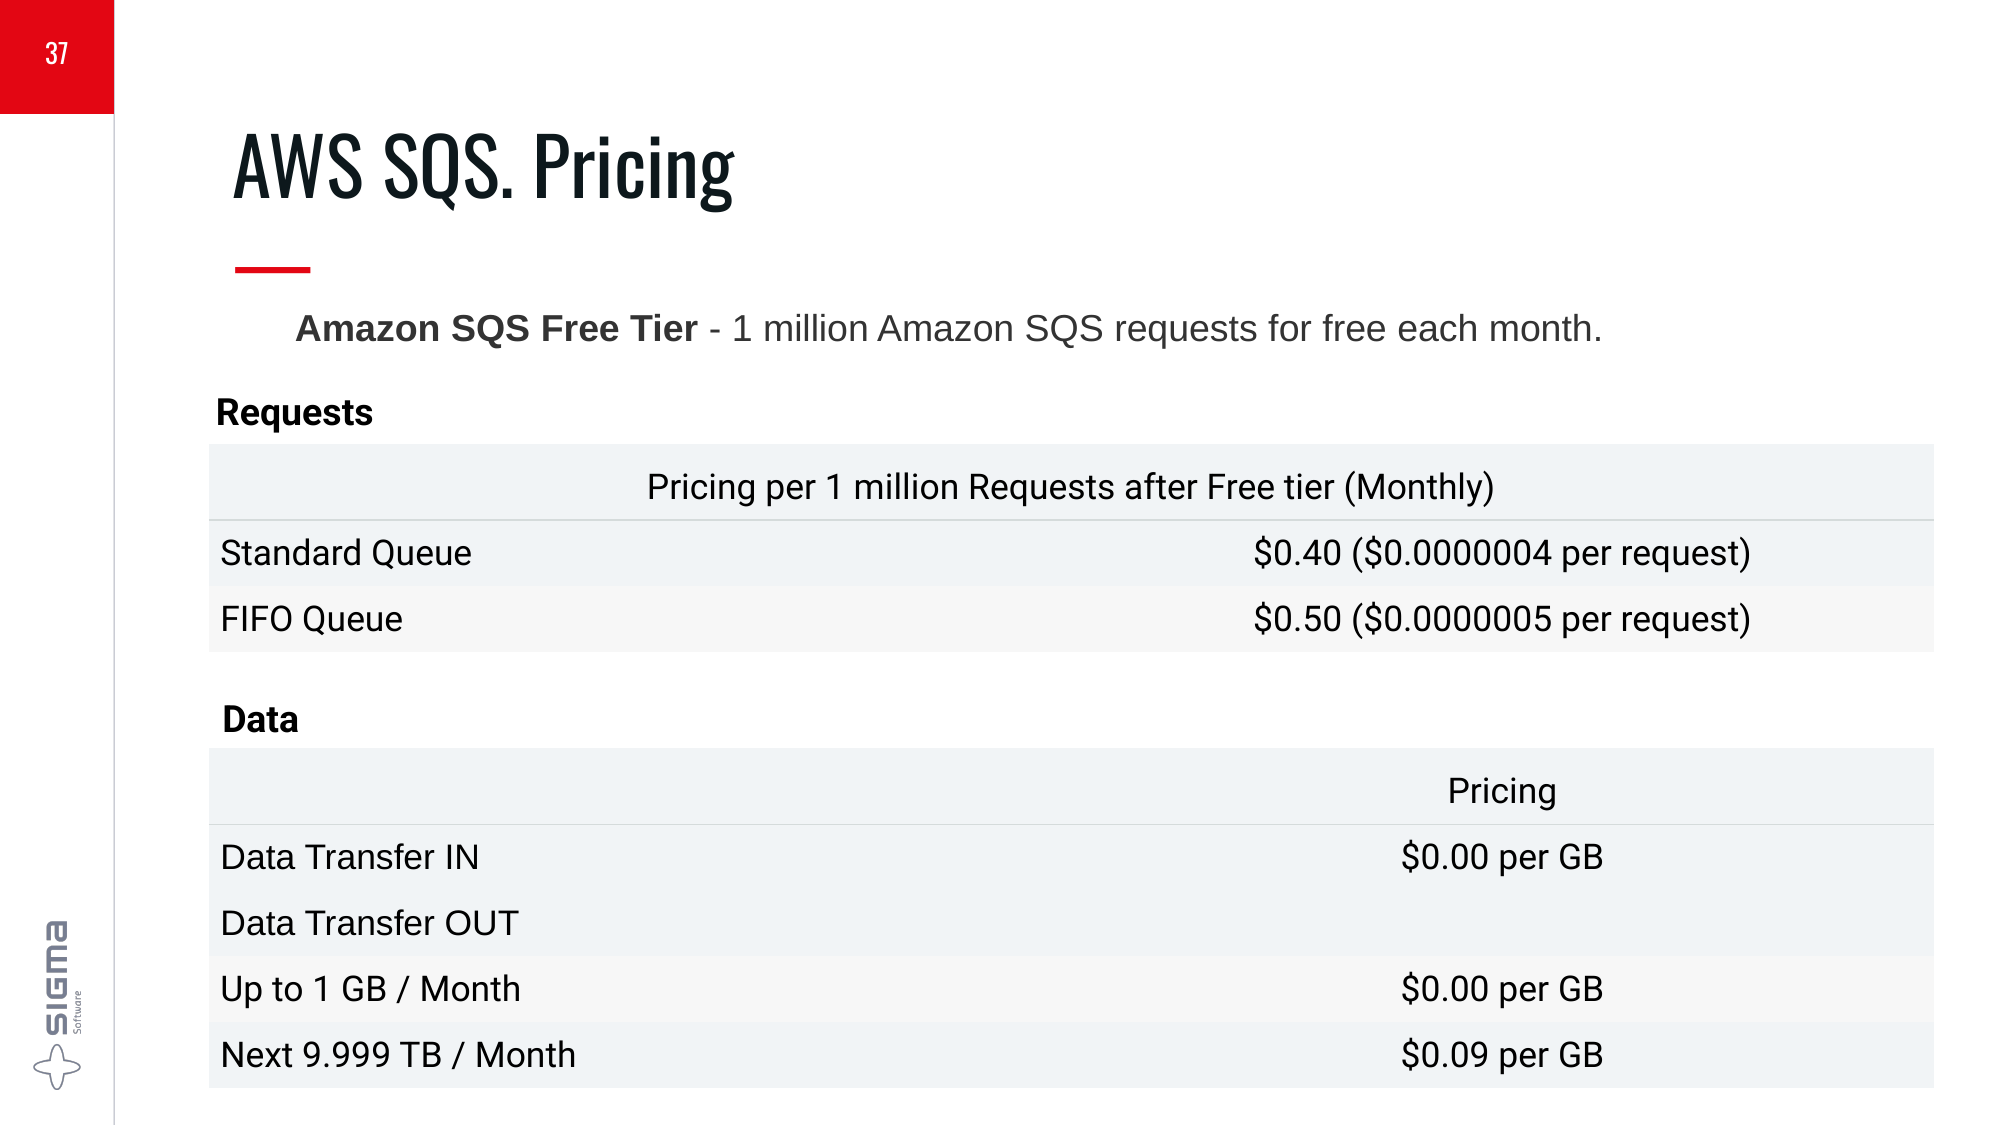

37
# AWS SQS. Pricing —
Amazon SQS Free Tier - 1 million Amazon SQS requests for free each month.
Requests
| Pricing per 1 million Requests after Free tier (Monthly) |  |
| --- | --- |
| Standard Queue | $0.40 ($0.0000004 per request) |
| FIFO Queue | $0.50 ($0.0000005 per request) |
Data
|  | Pricing |
| --- | --- |
| Data Transfer IN | $0.00 per GB |
| Data Transfer OUT |  |
| Up to 1 GB / Month | $0.00 per GB |
| Next 9.999 TB / Month | $0.09 per GB |
37